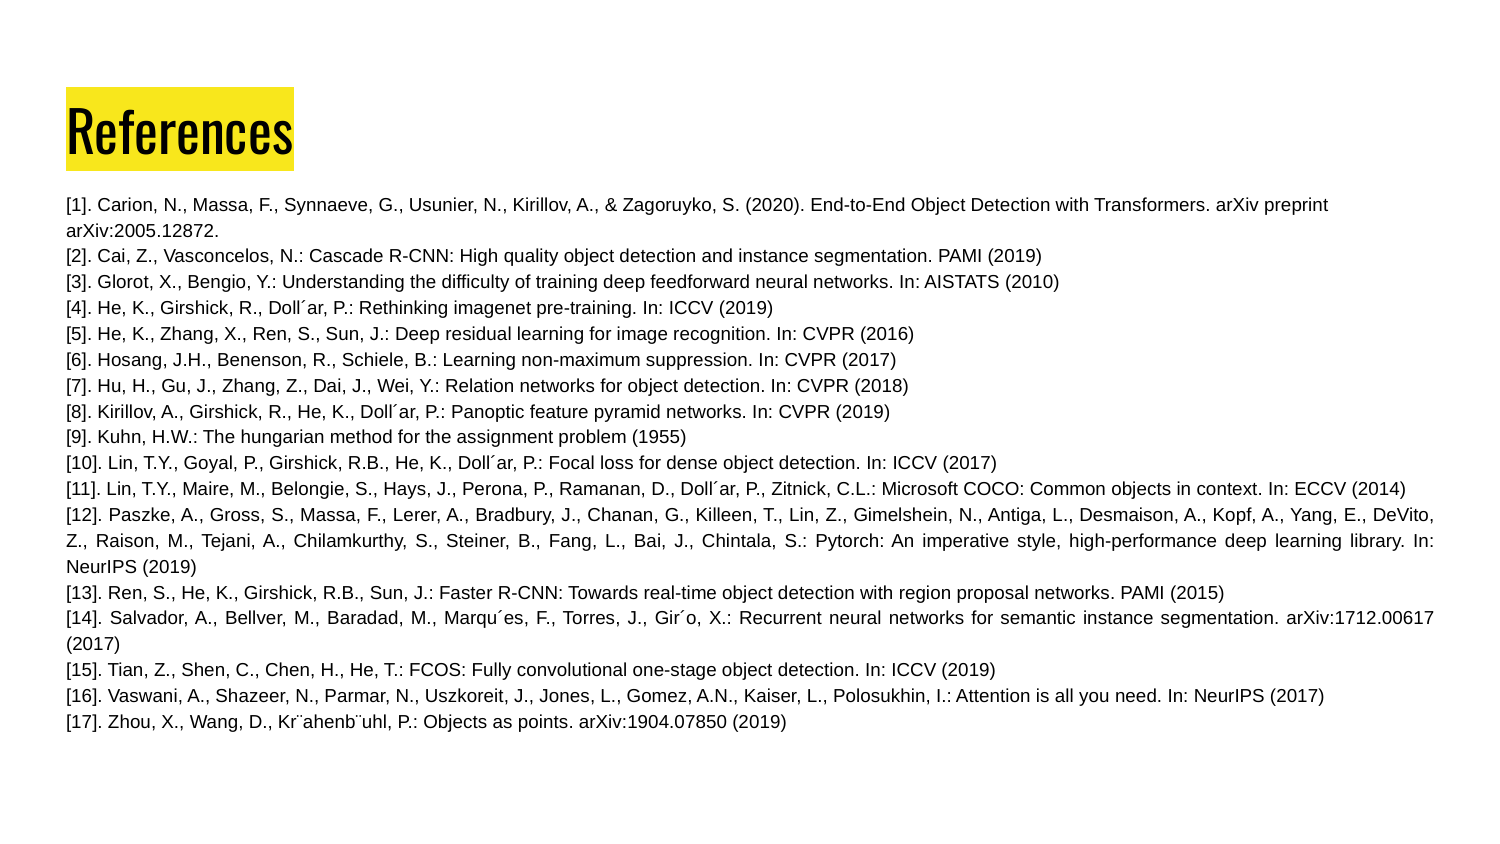

# References
[1]. Carion, N., Massa, F., Synnaeve, G., Usunier, N., Kirillov, A., & Zagoruyko, S. (2020). End-to-End Object Detection with Transformers. arXiv preprint arXiv:2005.12872.
[2]. Cai, Z., Vasconcelos, N.: Cascade R-CNN: High quality object detection and instance segmentation. PAMI (2019)
[3]. Glorot, X., Bengio, Y.: Understanding the difficulty of training deep feedforward neural networks. In: AISTATS (2010)
[4]. He, K., Girshick, R., Doll´ar, P.: Rethinking imagenet pre-training. In: ICCV (2019)
[5]. He, K., Zhang, X., Ren, S., Sun, J.: Deep residual learning for image recognition. In: CVPR (2016)
[6]. Hosang, J.H., Benenson, R., Schiele, B.: Learning non-maximum suppression. In: CVPR (2017)
[7]. Hu, H., Gu, J., Zhang, Z., Dai, J., Wei, Y.: Relation networks for object detection. In: CVPR (2018)
[8]. Kirillov, A., Girshick, R., He, K., Doll´ar, P.: Panoptic feature pyramid networks. In: CVPR (2019)
[9]. Kuhn, H.W.: The hungarian method for the assignment problem (1955)
[10]. Lin, T.Y., Goyal, P., Girshick, R.B., He, K., Doll´ar, P.: Focal loss for dense object detection. In: ICCV (2017)
[11]. Lin, T.Y., Maire, M., Belongie, S., Hays, J., Perona, P., Ramanan, D., Doll´ar, P., Zitnick, C.L.: Microsoft COCO: Common objects in context. In: ECCV (2014)
[12]. Paszke, A., Gross, S., Massa, F., Lerer, A., Bradbury, J., Chanan, G., Killeen, T., Lin, Z., Gimelshein, N., Antiga, L., Desmaison, A., Kopf, A., Yang, E., DeVito, Z., Raison, M., Tejani, A., Chilamkurthy, S., Steiner, B., Fang, L., Bai, J., Chintala, S.: Pytorch: An imperative style, high-performance deep learning library. In: NeurIPS (2019)
[13]. Ren, S., He, K., Girshick, R.B., Sun, J.: Faster R-CNN: Towards real-time object detection with region proposal networks. PAMI (2015)
[14]. Salvador, A., Bellver, M., Baradad, M., Marqu´es, F., Torres, J., Gir´o, X.: Recurrent neural networks for semantic instance segmentation. arXiv:1712.00617 (2017)
[15]. Tian, Z., Shen, C., Chen, H., He, T.: FCOS: Fully convolutional one-stage object detection. In: ICCV (2019)
[16]. Vaswani, A., Shazeer, N., Parmar, N., Uszkoreit, J., Jones, L., Gomez, A.N., Kaiser, L., Polosukhin, I.: Attention is all you need. In: NeurIPS (2017)
[17]. Zhou, X., Wang, D., Kr¨ahenb¨uhl, P.: Objects as points. arXiv:1904.07850 (2019)